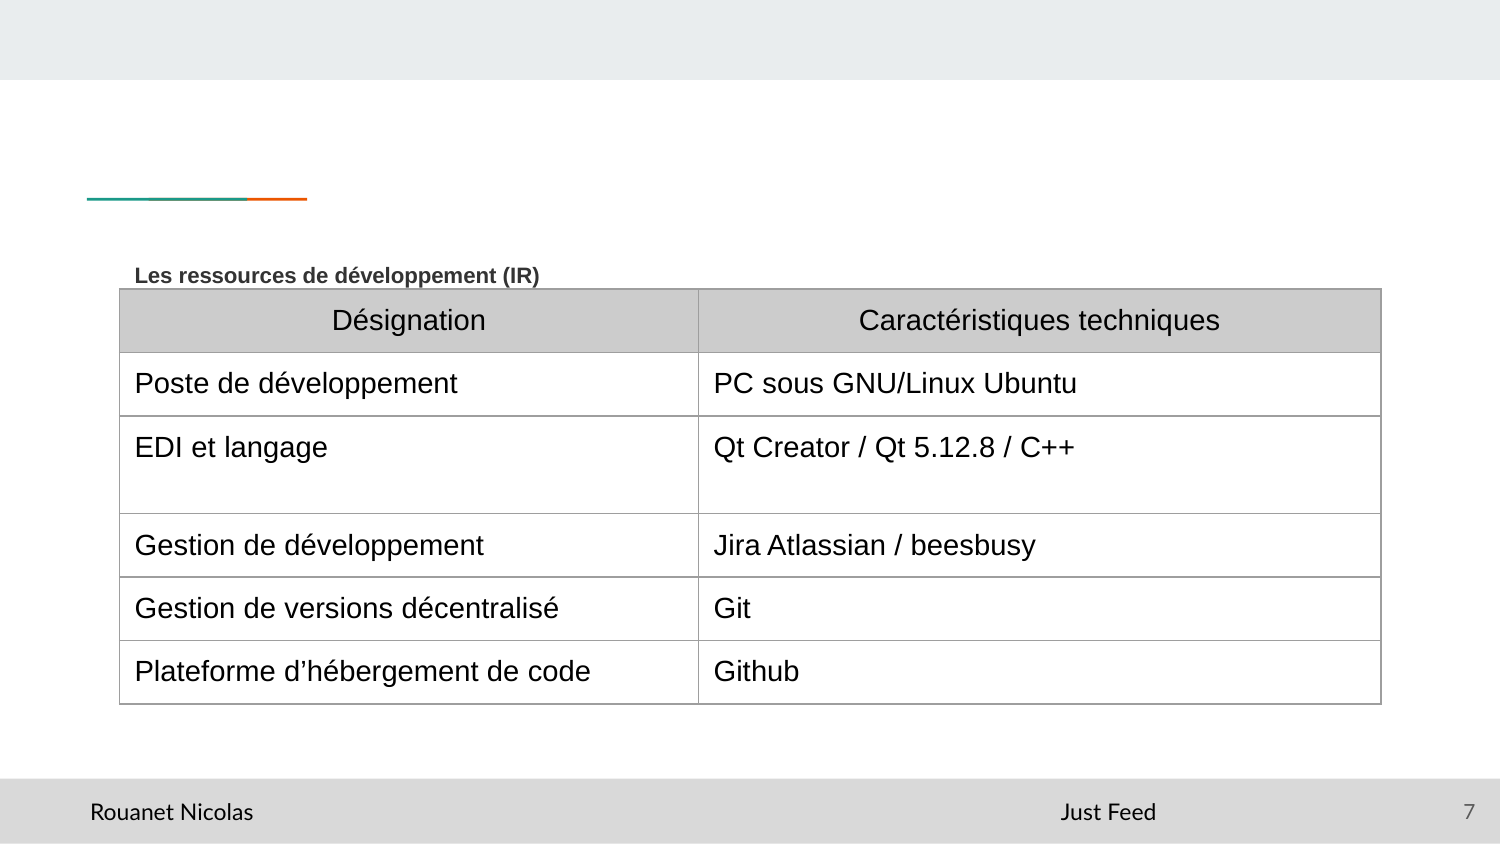

# Les ressources de développement (IR)

| Désignation | Caractéristiques techniques |
| --- | --- |
| Poste de développement | PC sous GNU/Linux Ubuntu |
| EDI et langage | Qt Creator / Qt 5.12.8 / C++ |
| Gestion de développement | Jira Atlassian / beesbusy |
| Gestion de versions décentralisé | Git |
| Plateforme d’hébergement de code | Github |
7